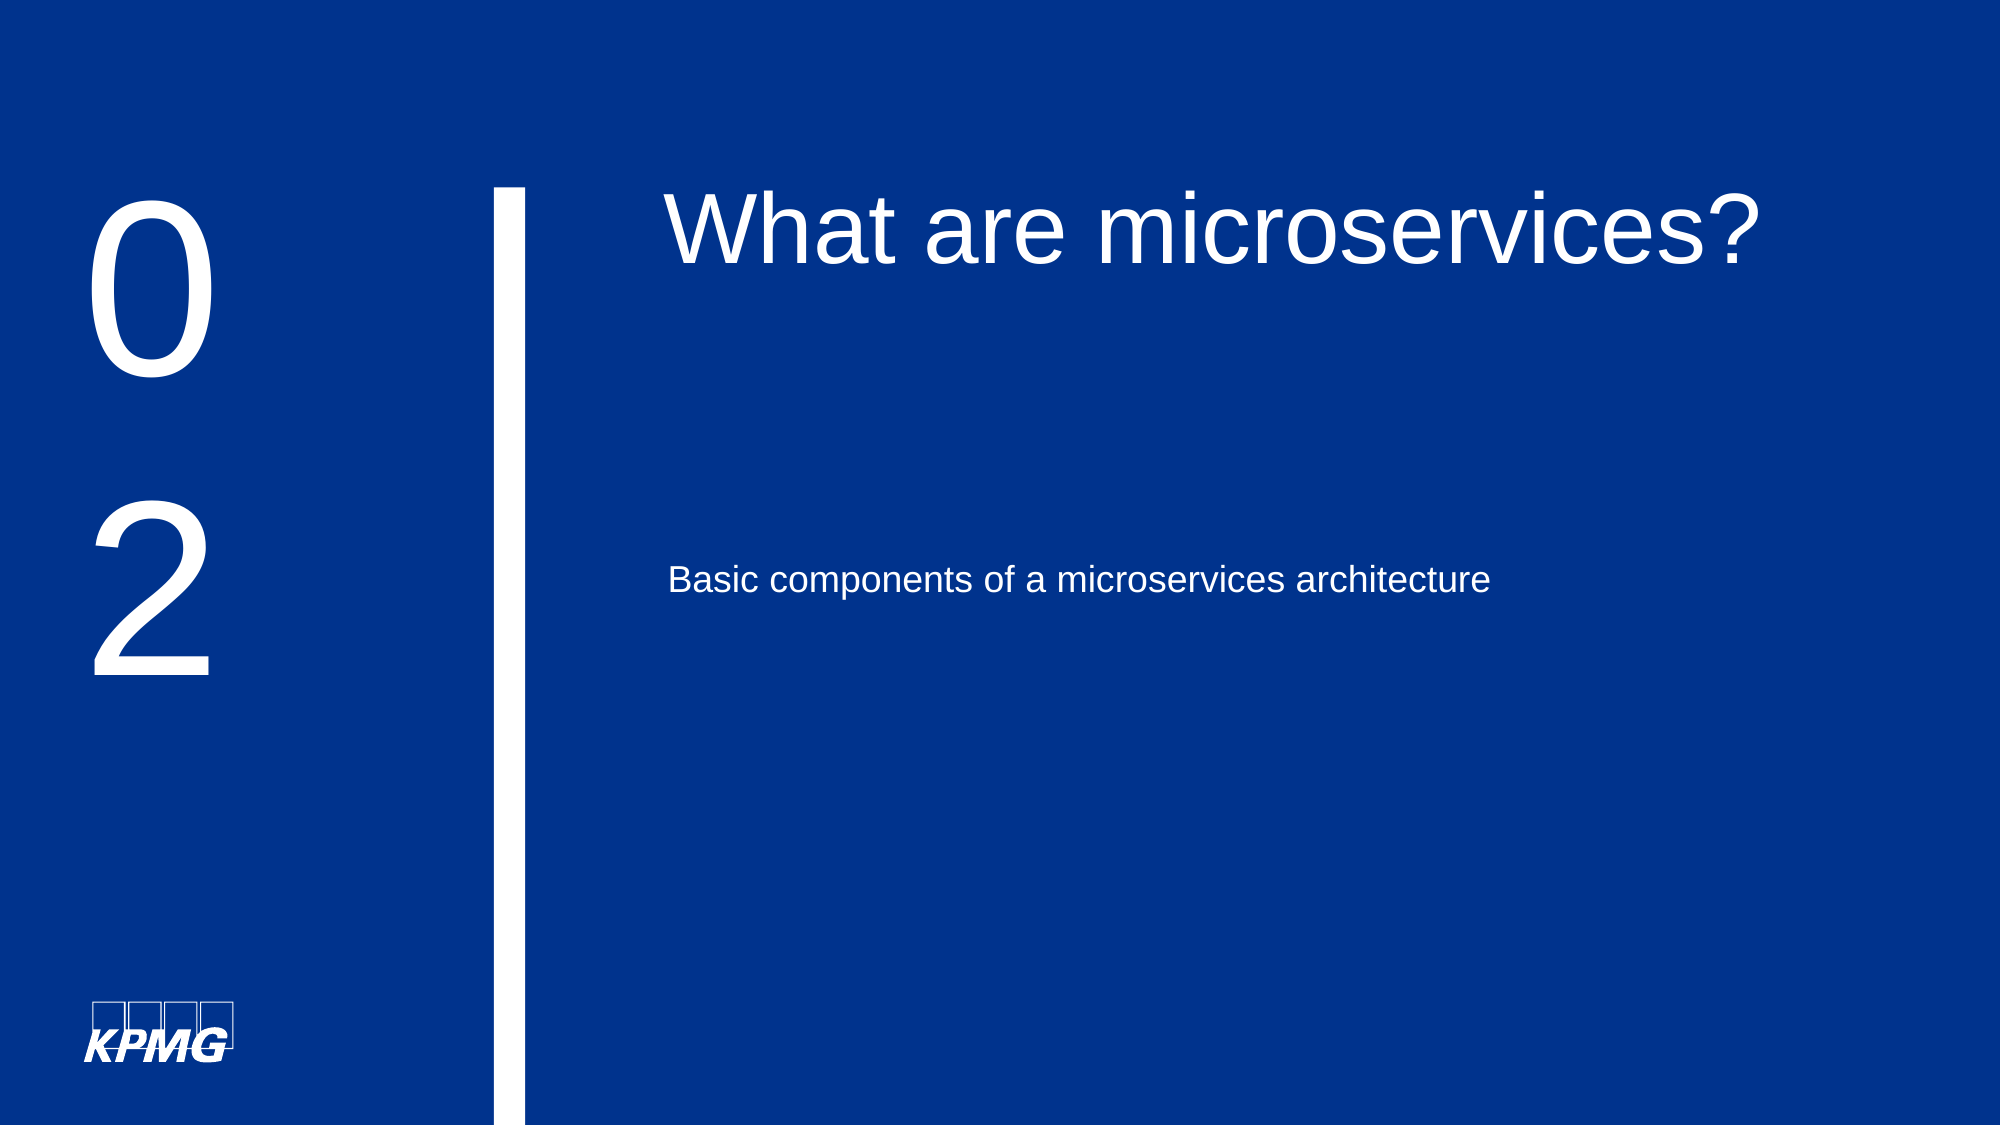

02
What are microservices?
Basic components of a microservices architecture